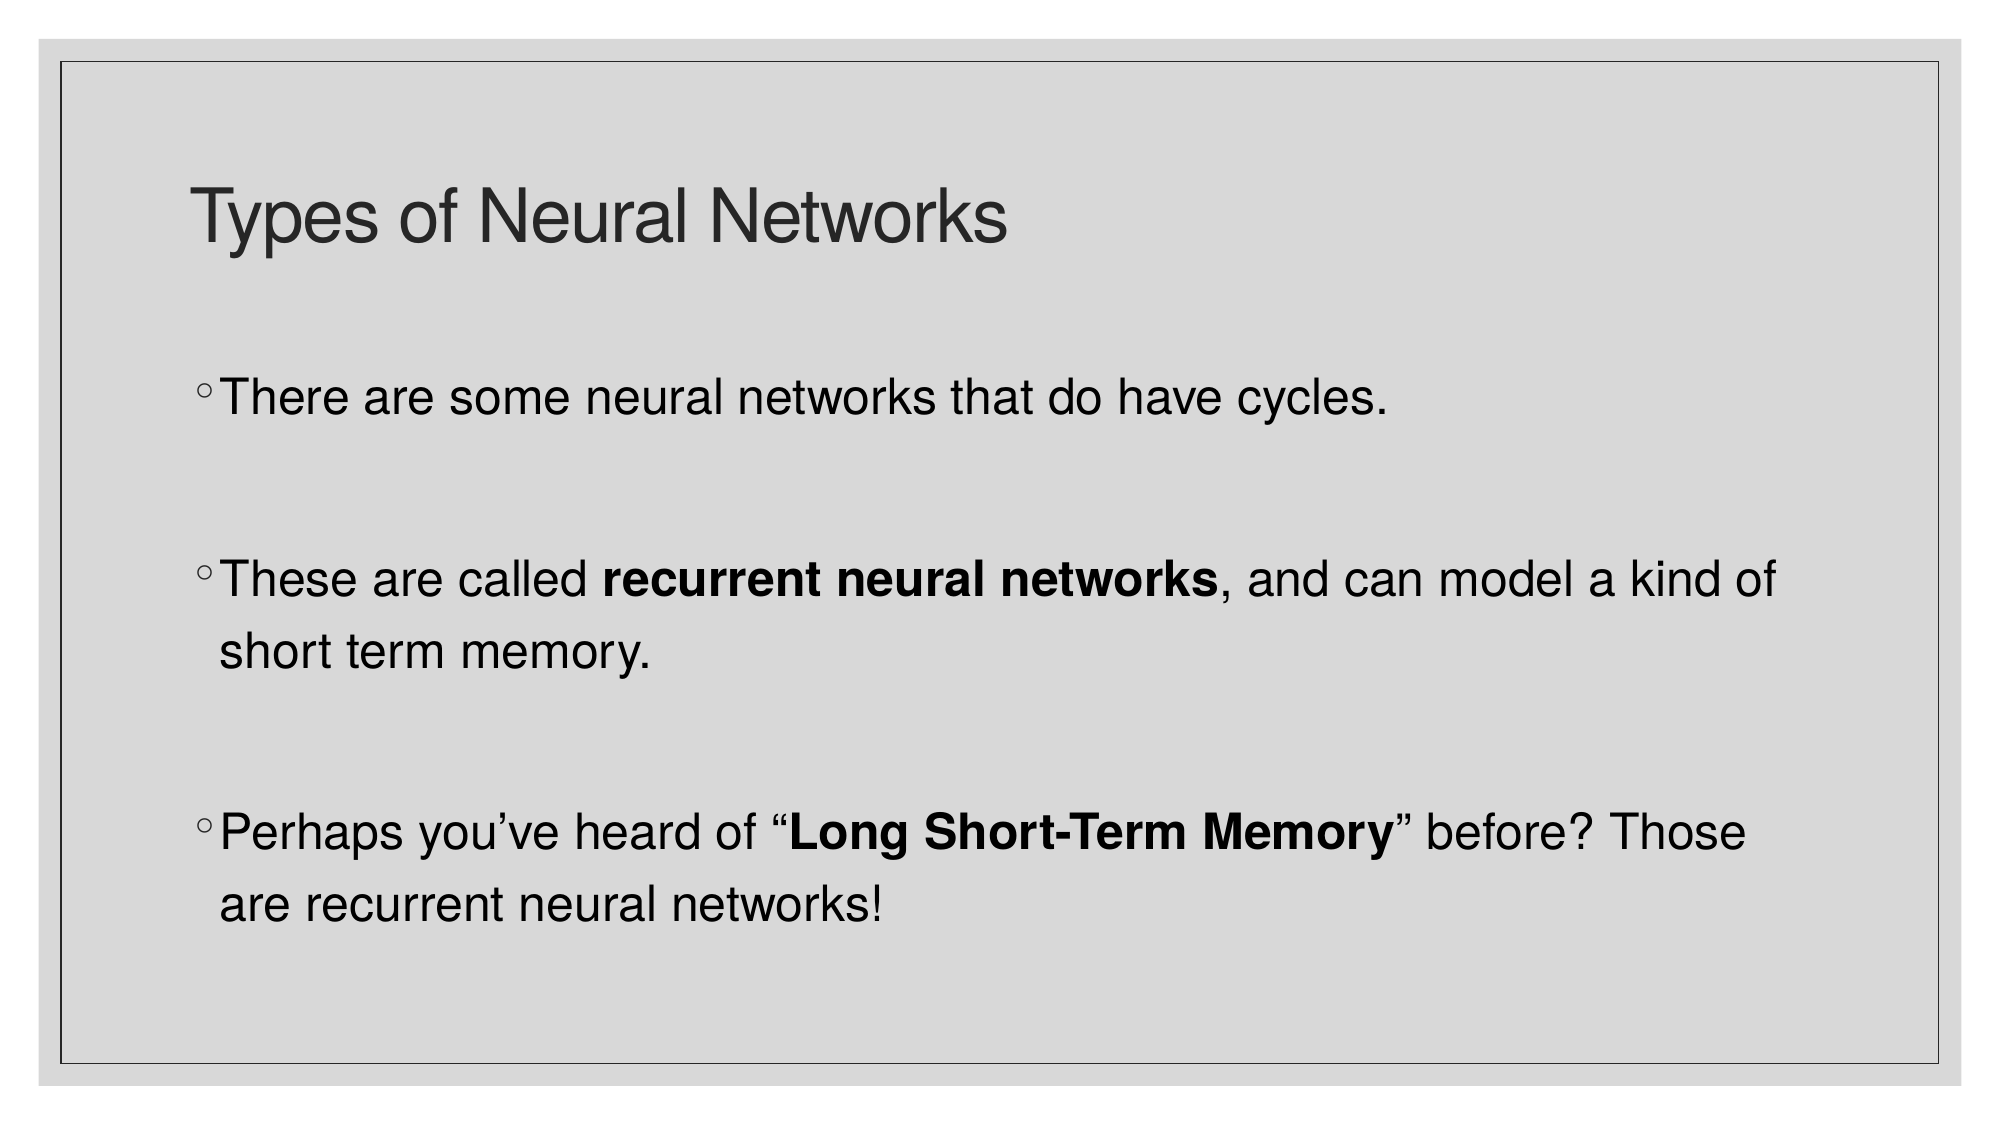

# Types of Neural Networks
There are some neural networks that do have cycles.

These are called recurrent neural networks, and can model a kind of short term memory.

Perhaps you’ve heard of “Long Short-Term Memory” before? Those are recurrent neural networks!